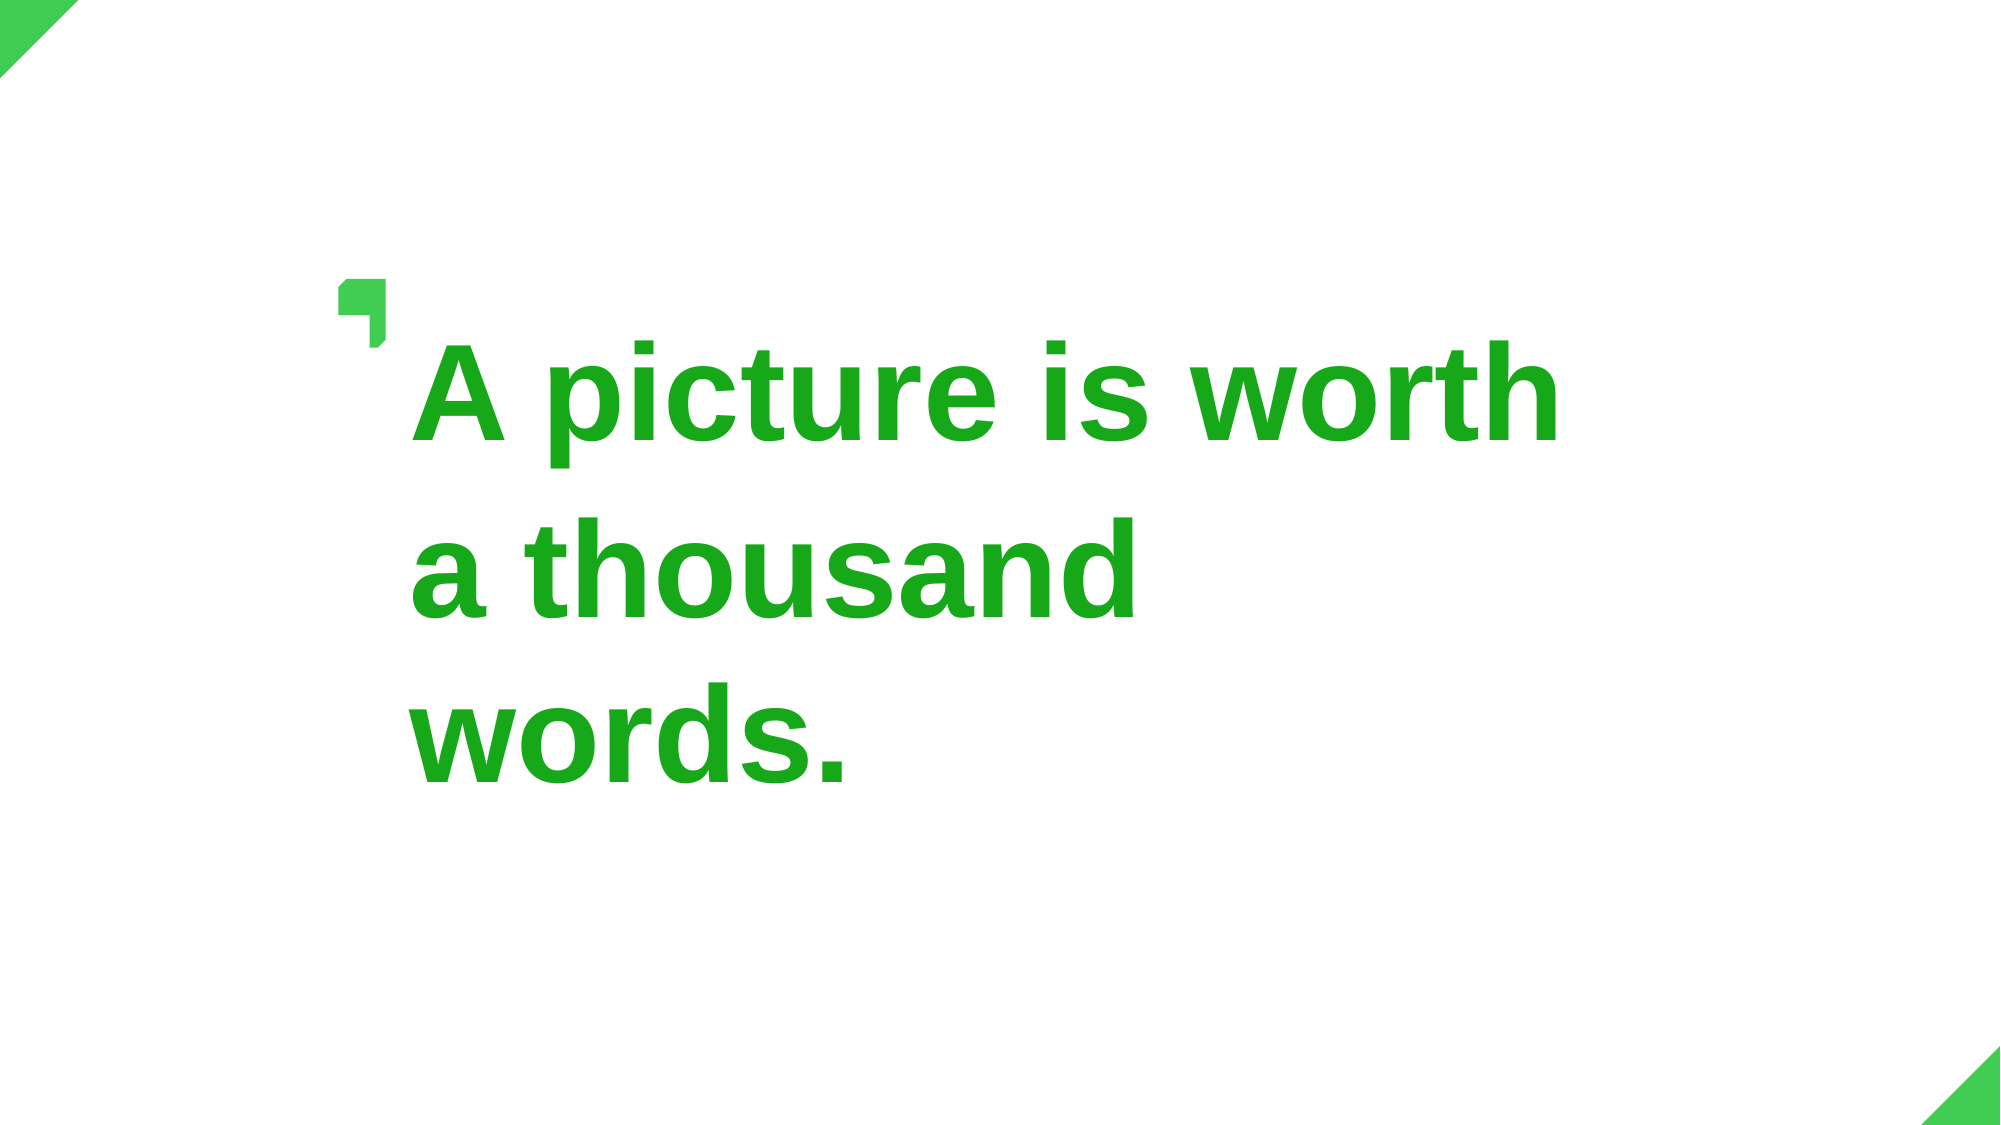

A picture is worth
a thousand words.
30
22 April 2022
© The Qt Company